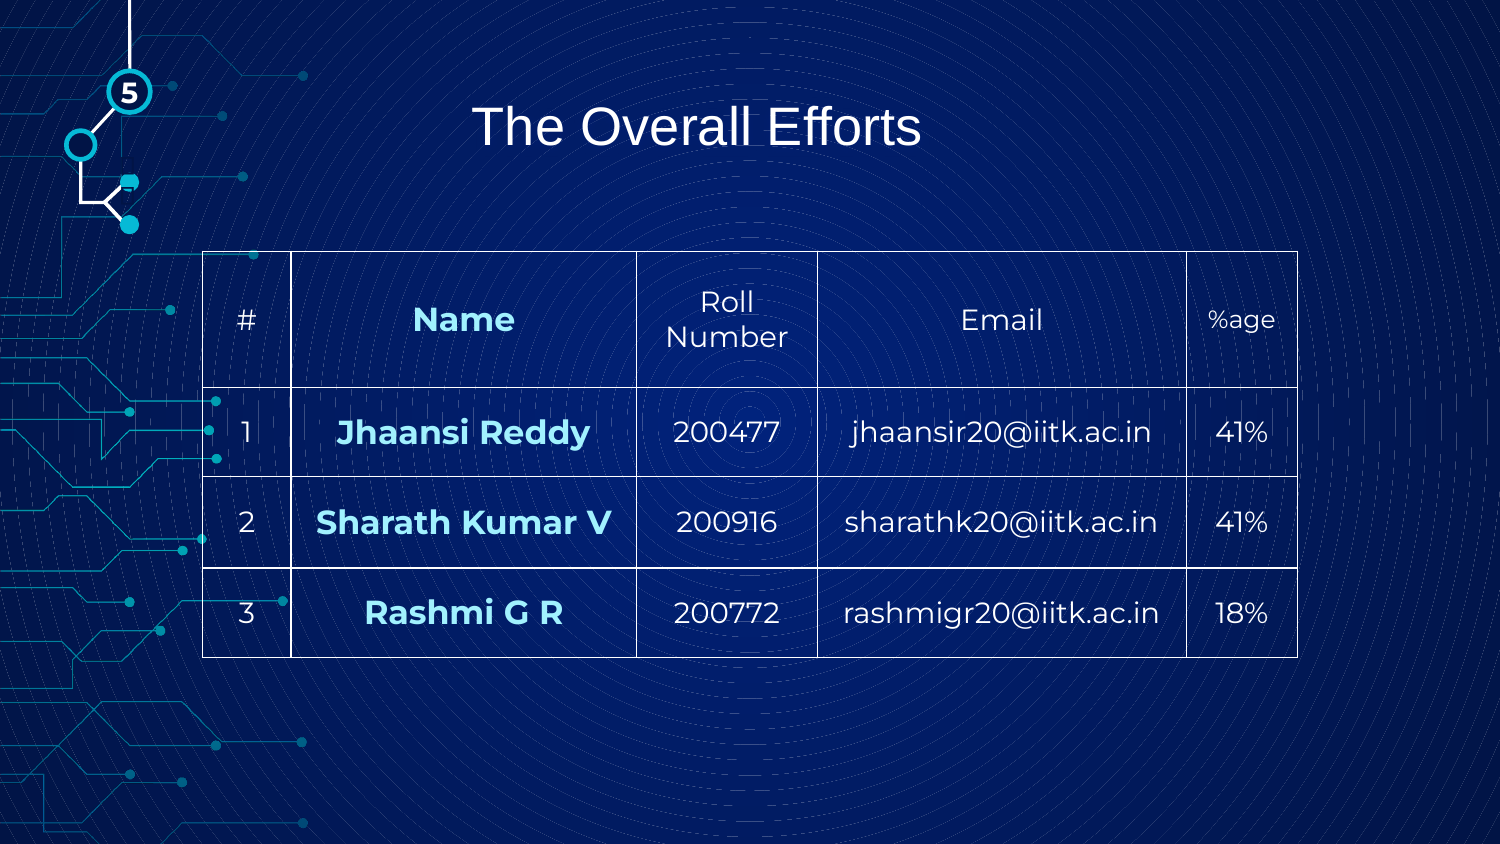

5
# The Overall Efforts

🠺

🠺
| # | Name | Roll Number | Email | %age |
| --- | --- | --- | --- | --- |
| 1 | Jhaansi Reddy | 200477 | jhaansir20@iitk.ac.in | 41% |
| 2 | Sharath Kumar V | 200916 | sharathk20@iitk.ac.in | 41% |
| 3 | Rashmi G R | 200772 | rashmigr20@iitk.ac.in | 18% |